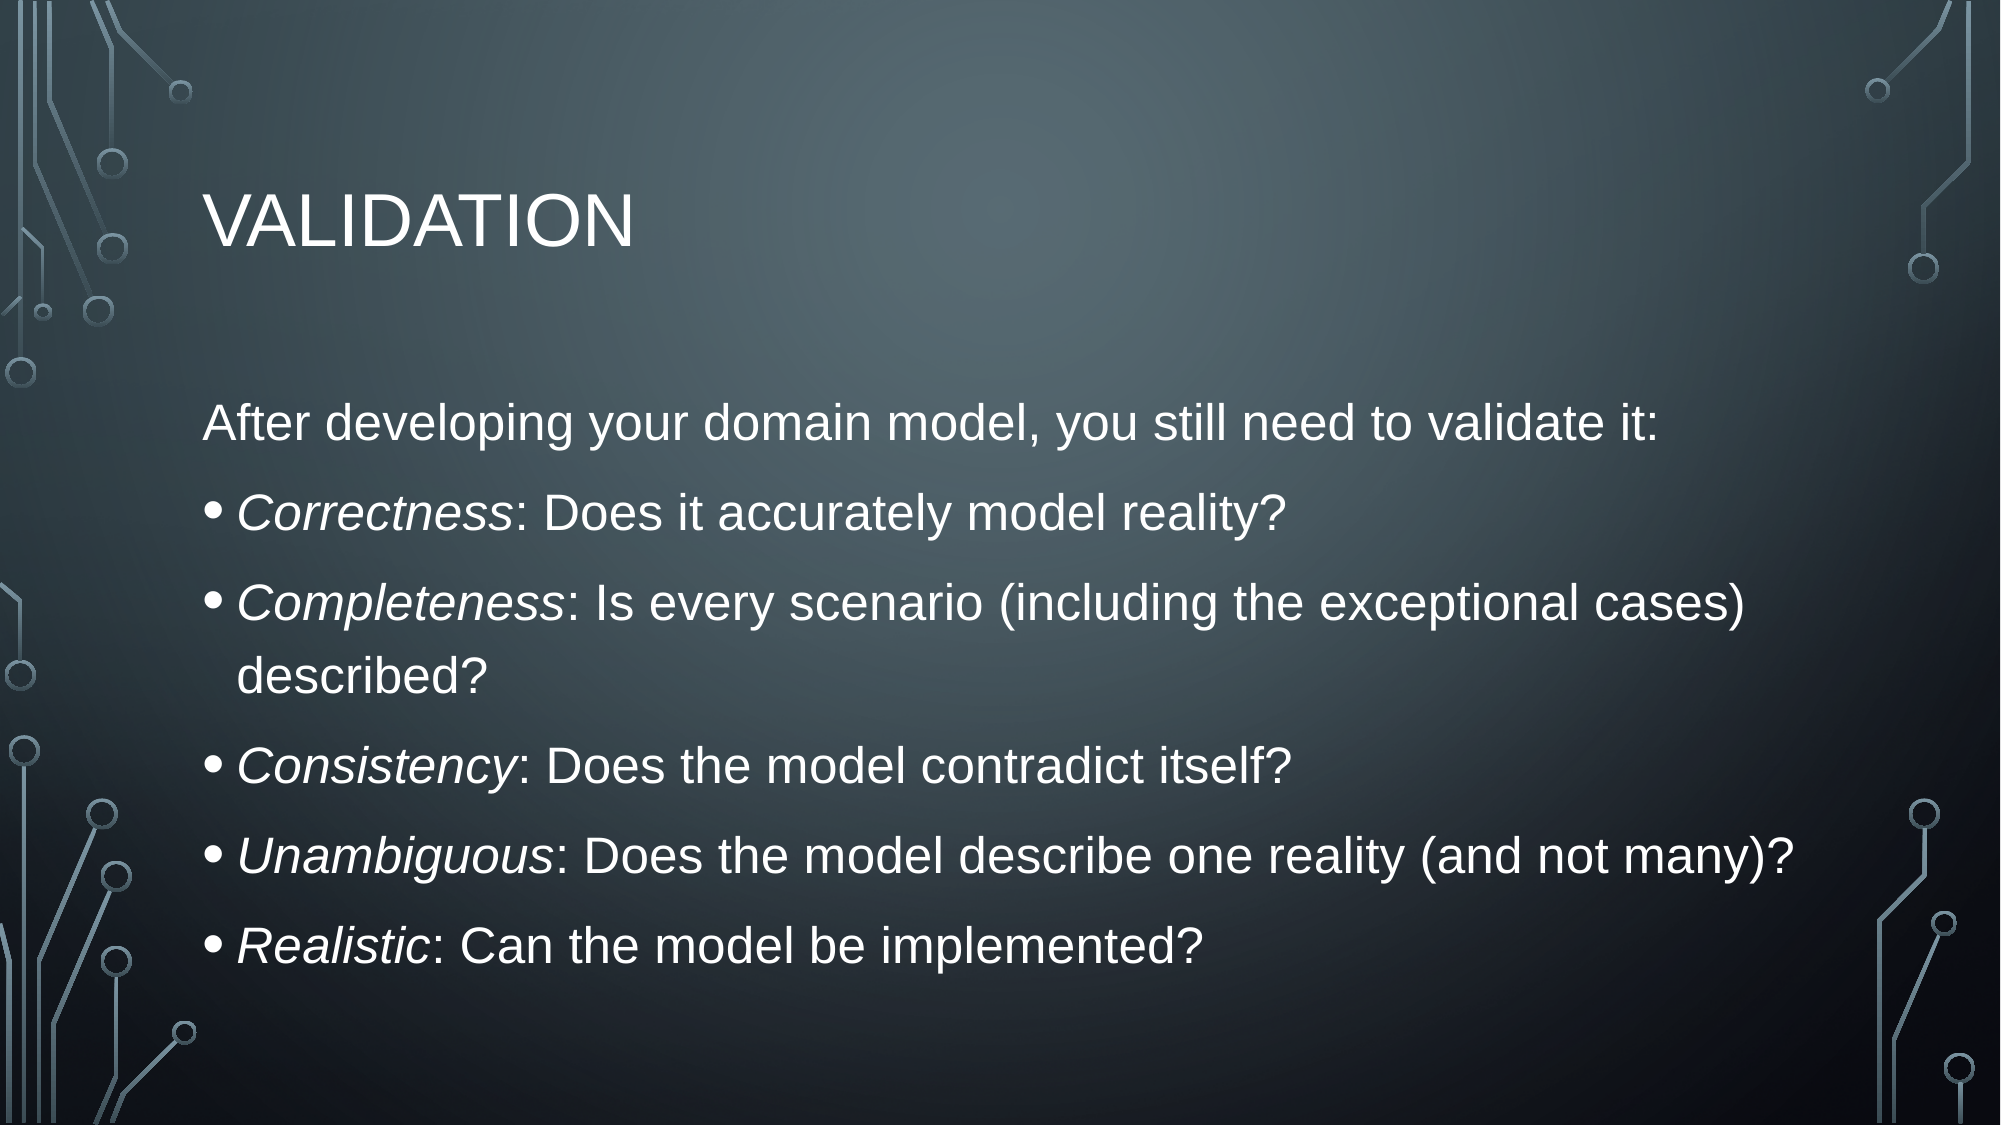

# Validation
After developing your domain model, you still need to validate it:
Correctness: Does it accurately model reality?
Completeness: Is every scenario (including the exceptional cases) described?
Consistency: Does the model contradict itself?
Unambiguous: Does the model describe one reality (and not many)?
Realistic: Can the model be implemented?